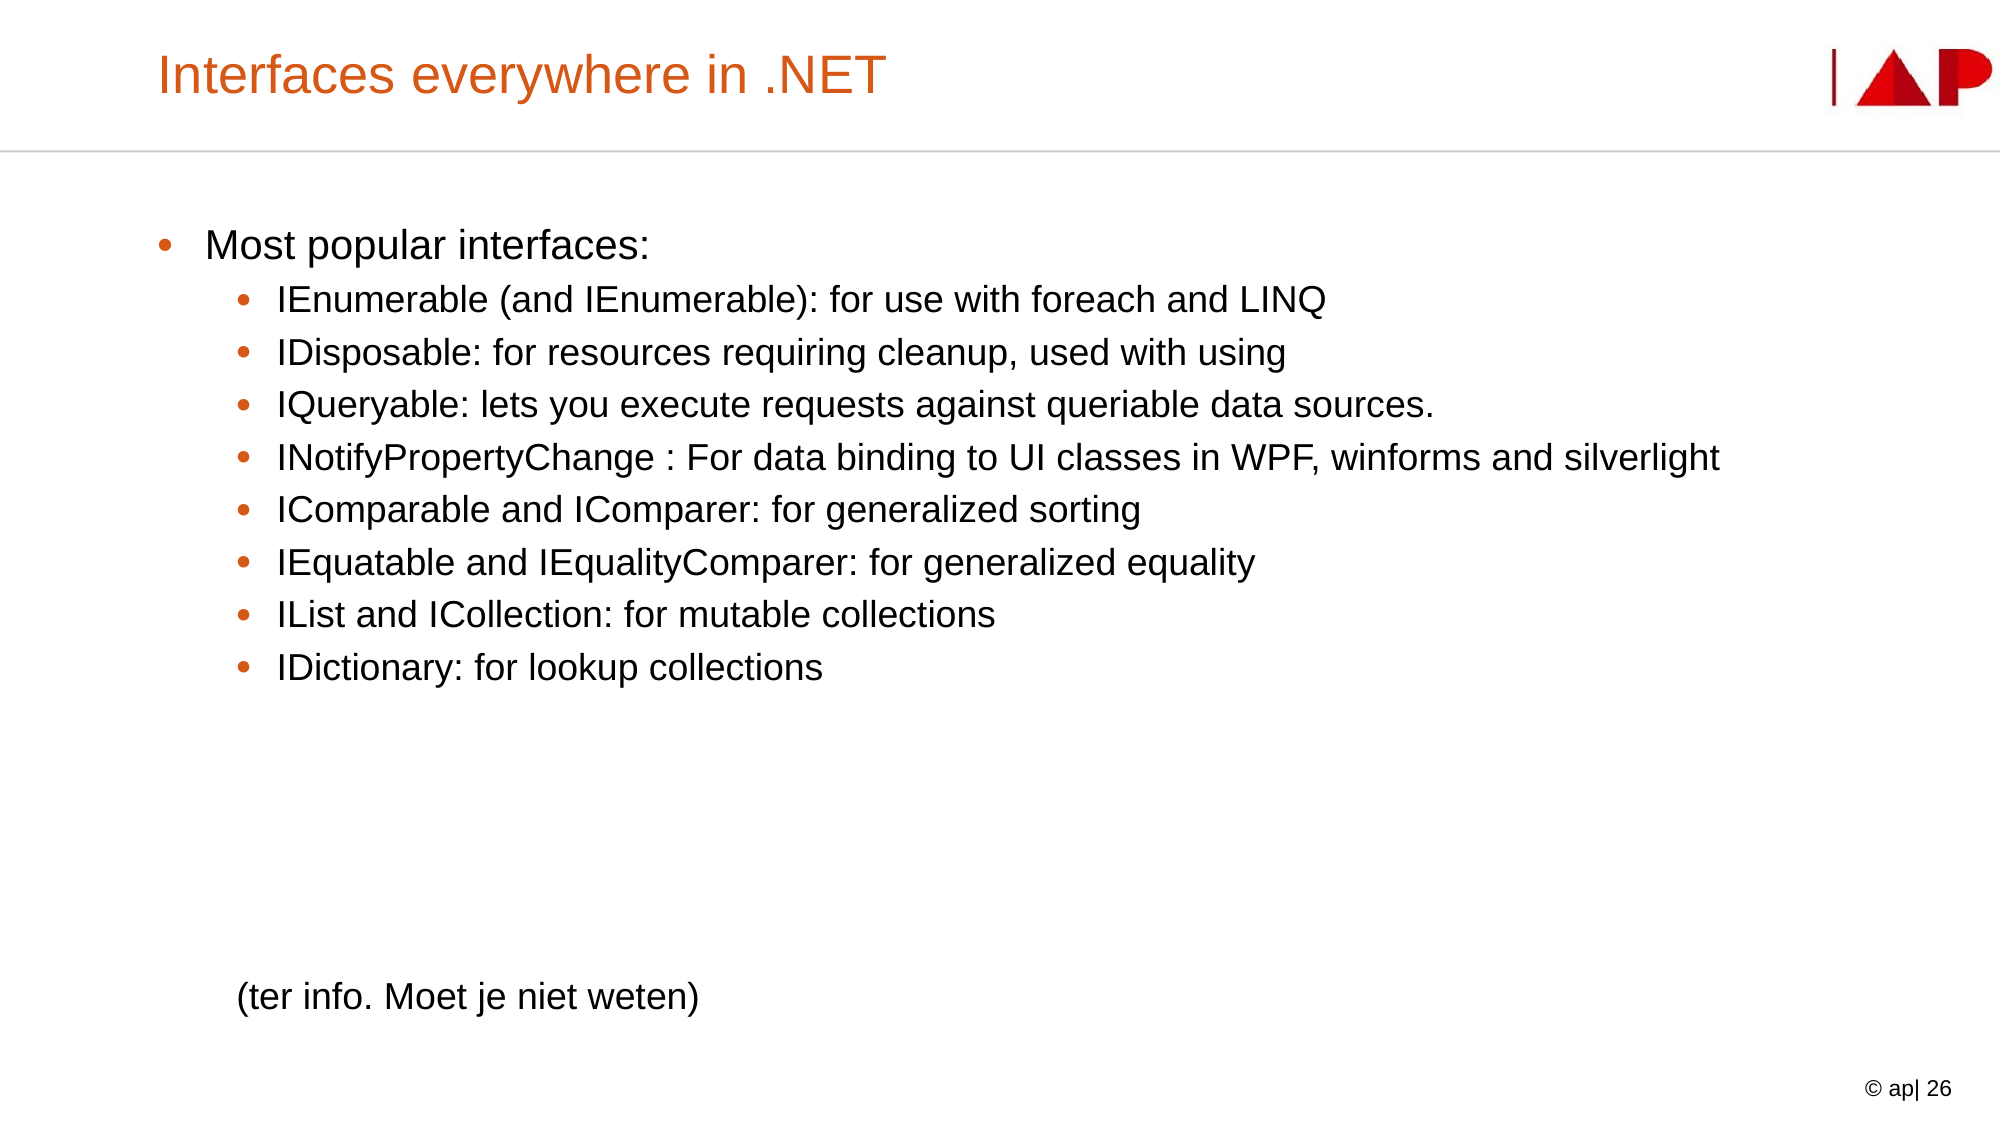

# Interfaces everywhere in .NET
Most popular interfaces:
IEnumerable (and IEnumerable): for use with foreach and LINQ
IDisposable: for resources requiring cleanup, used with using
IQueryable: lets you execute requests against queriable data sources.
INotifyPropertyChange : For data binding to UI classes in WPF, winforms and silverlight
IComparable and IComparer: for generalized sorting
IEquatable and IEqualityComparer: for generalized equality
IList and ICollection: for mutable collections
IDictionary: for lookup collections

(ter info. Moet je niet weten)

© ap| 26